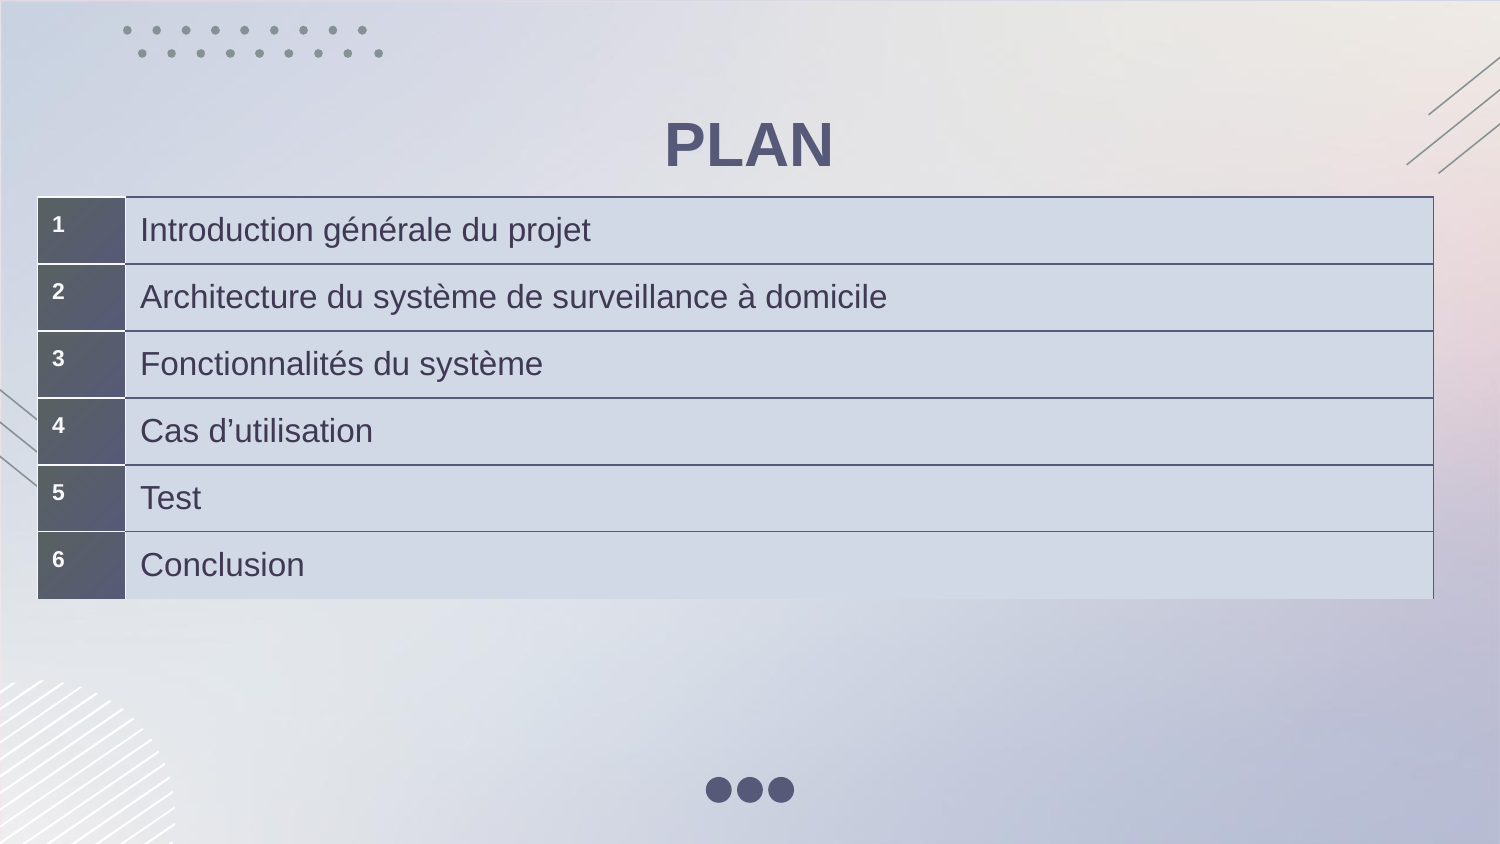

# PLAN
| 1 | Introduction générale du projet |
| --- | --- |
| 2 | Architecture du système de surveillance à domicile |
| 3 | Fonctionnalités du système |
| 4 | Cas d’utilisation |
| 5 | Test |
| 6 | Conclusion |